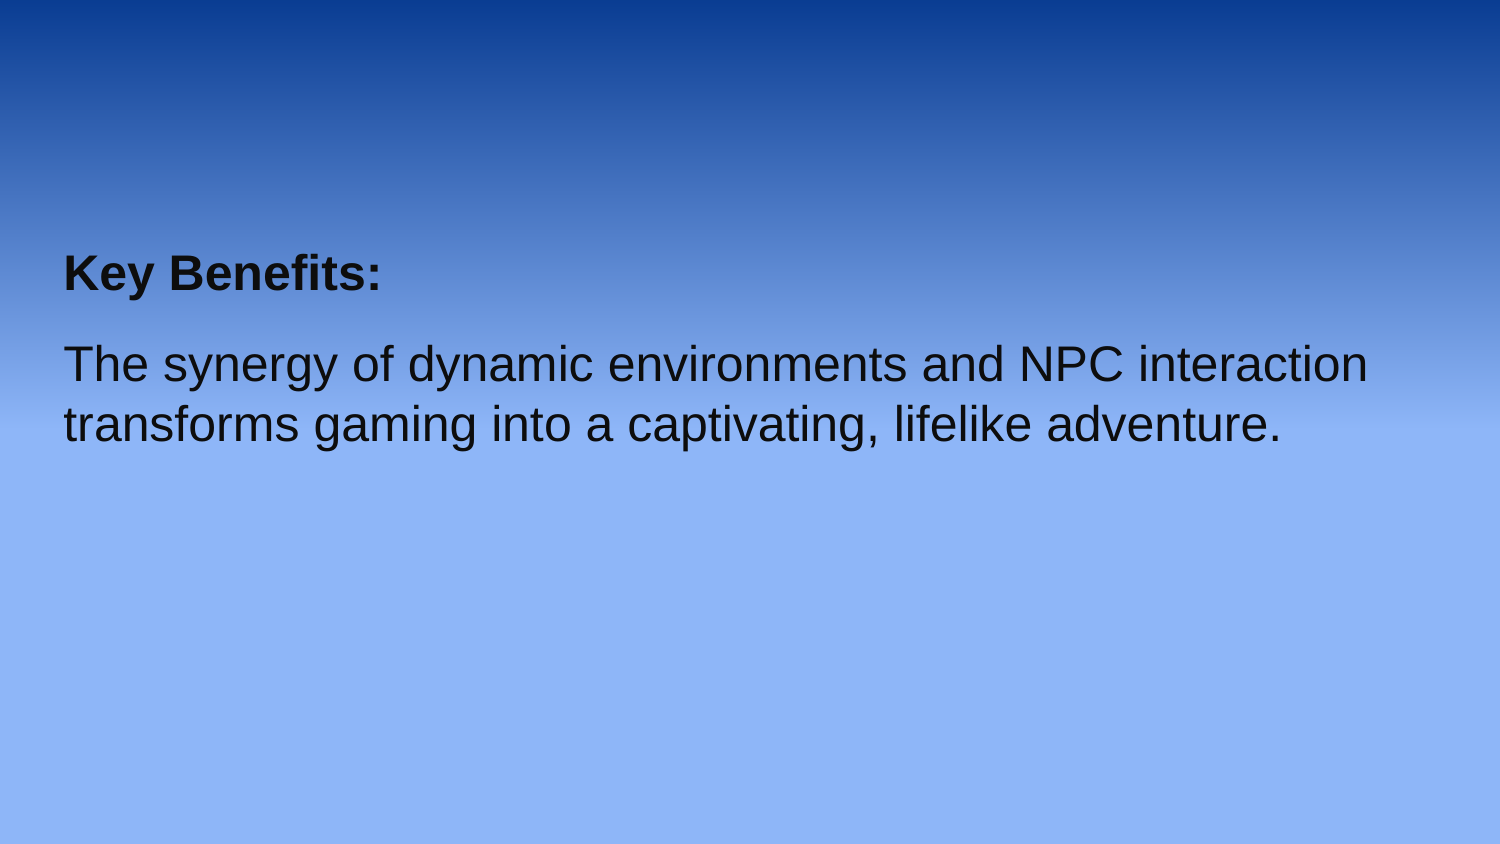

Key Benefits:
The synergy of dynamic environments and NPC interaction transforms gaming into a captivating, lifelike adventure.